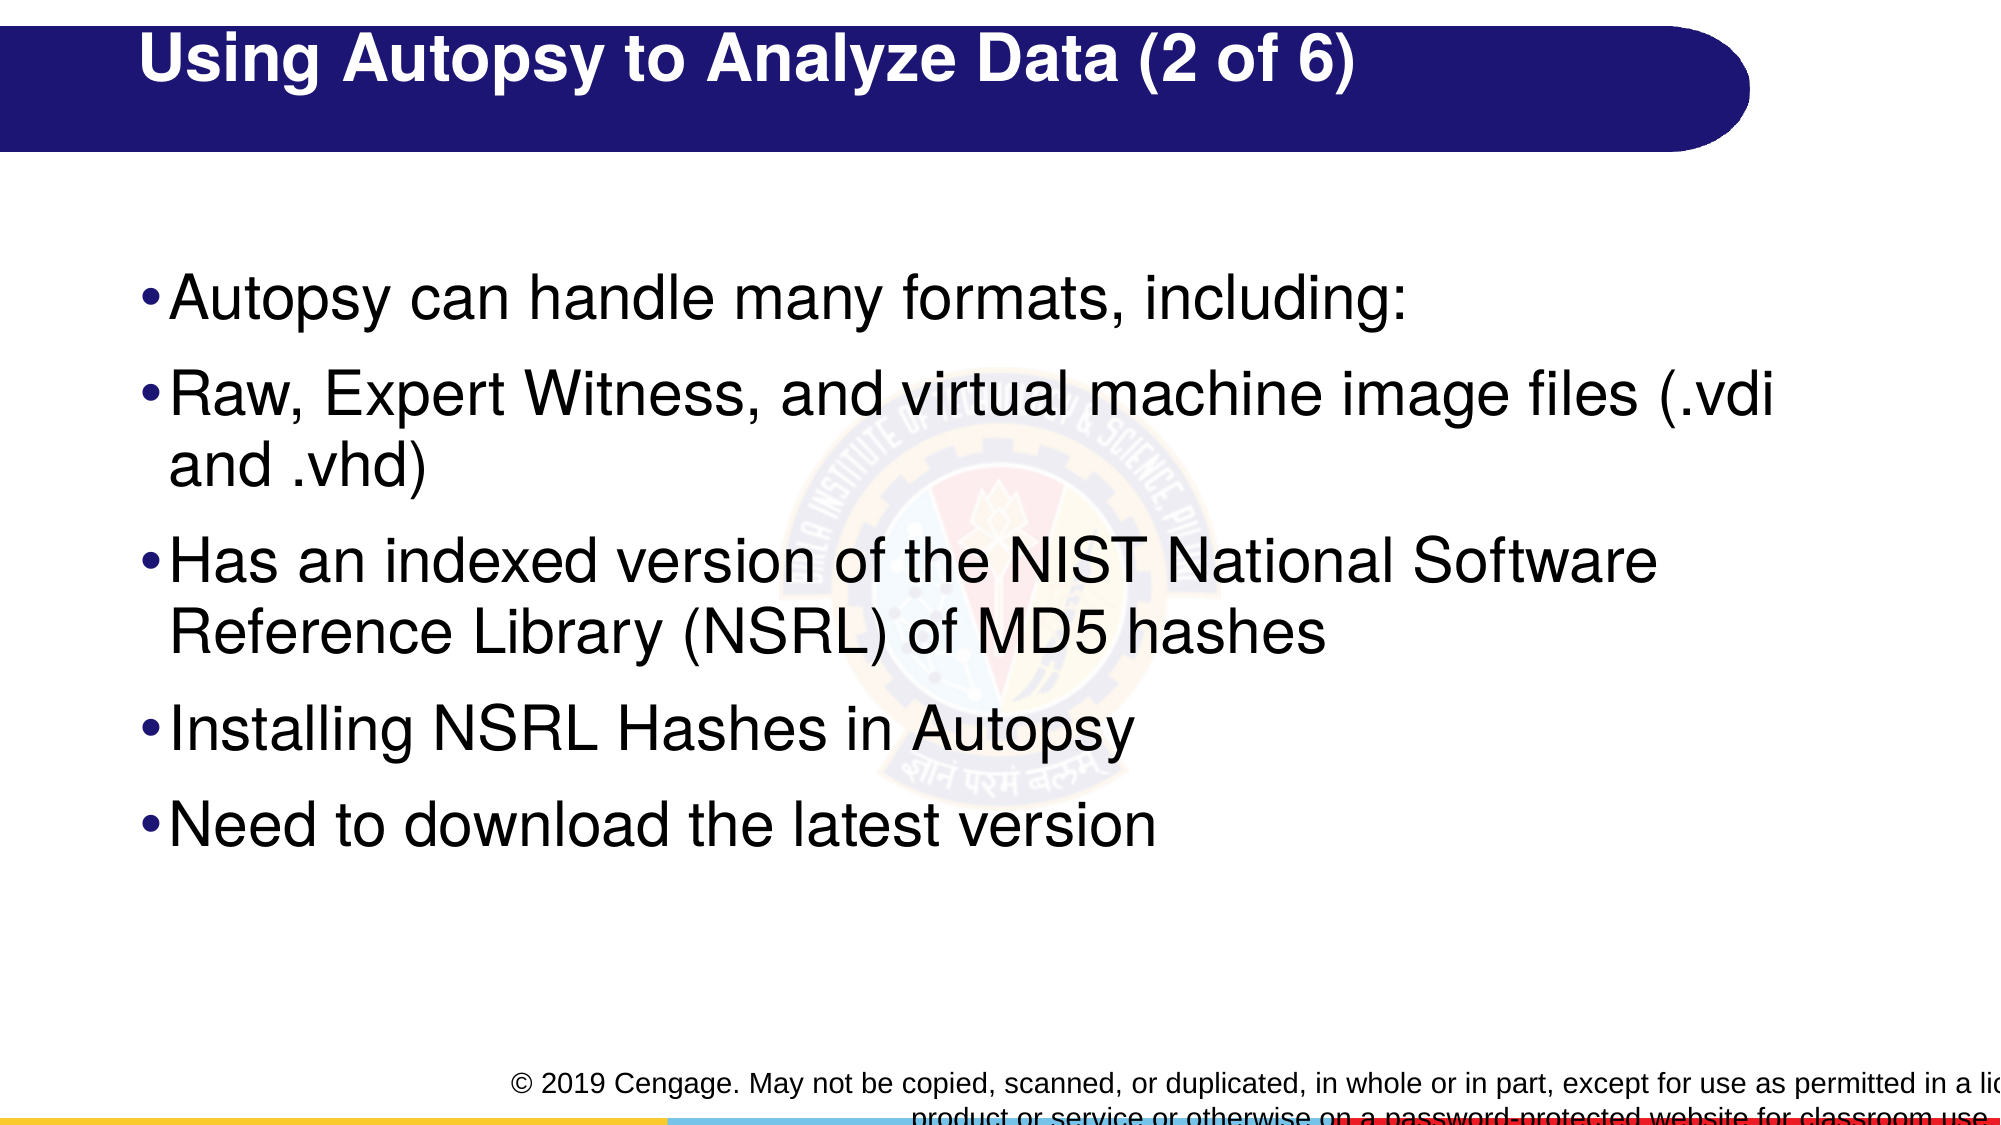

# Using Autopsy to Analyze Data (2 of 6)

Autopsy can handle many formats, including:
Raw, Expert Witness, and virtual machine image files (.vdi and .vhd)
Has an indexed version of the NIST National Software Reference Library (NSRL) of MD5 hashes
Installing NSRL Hashes in Autopsy
Need to download the latest version
© 2019 Cengage. May not be copied, scanned, or duplicated, in whole or in part, except for use as permitted in a license distributed with a certain product or service or otherwise on a password-protected website for classroom use.